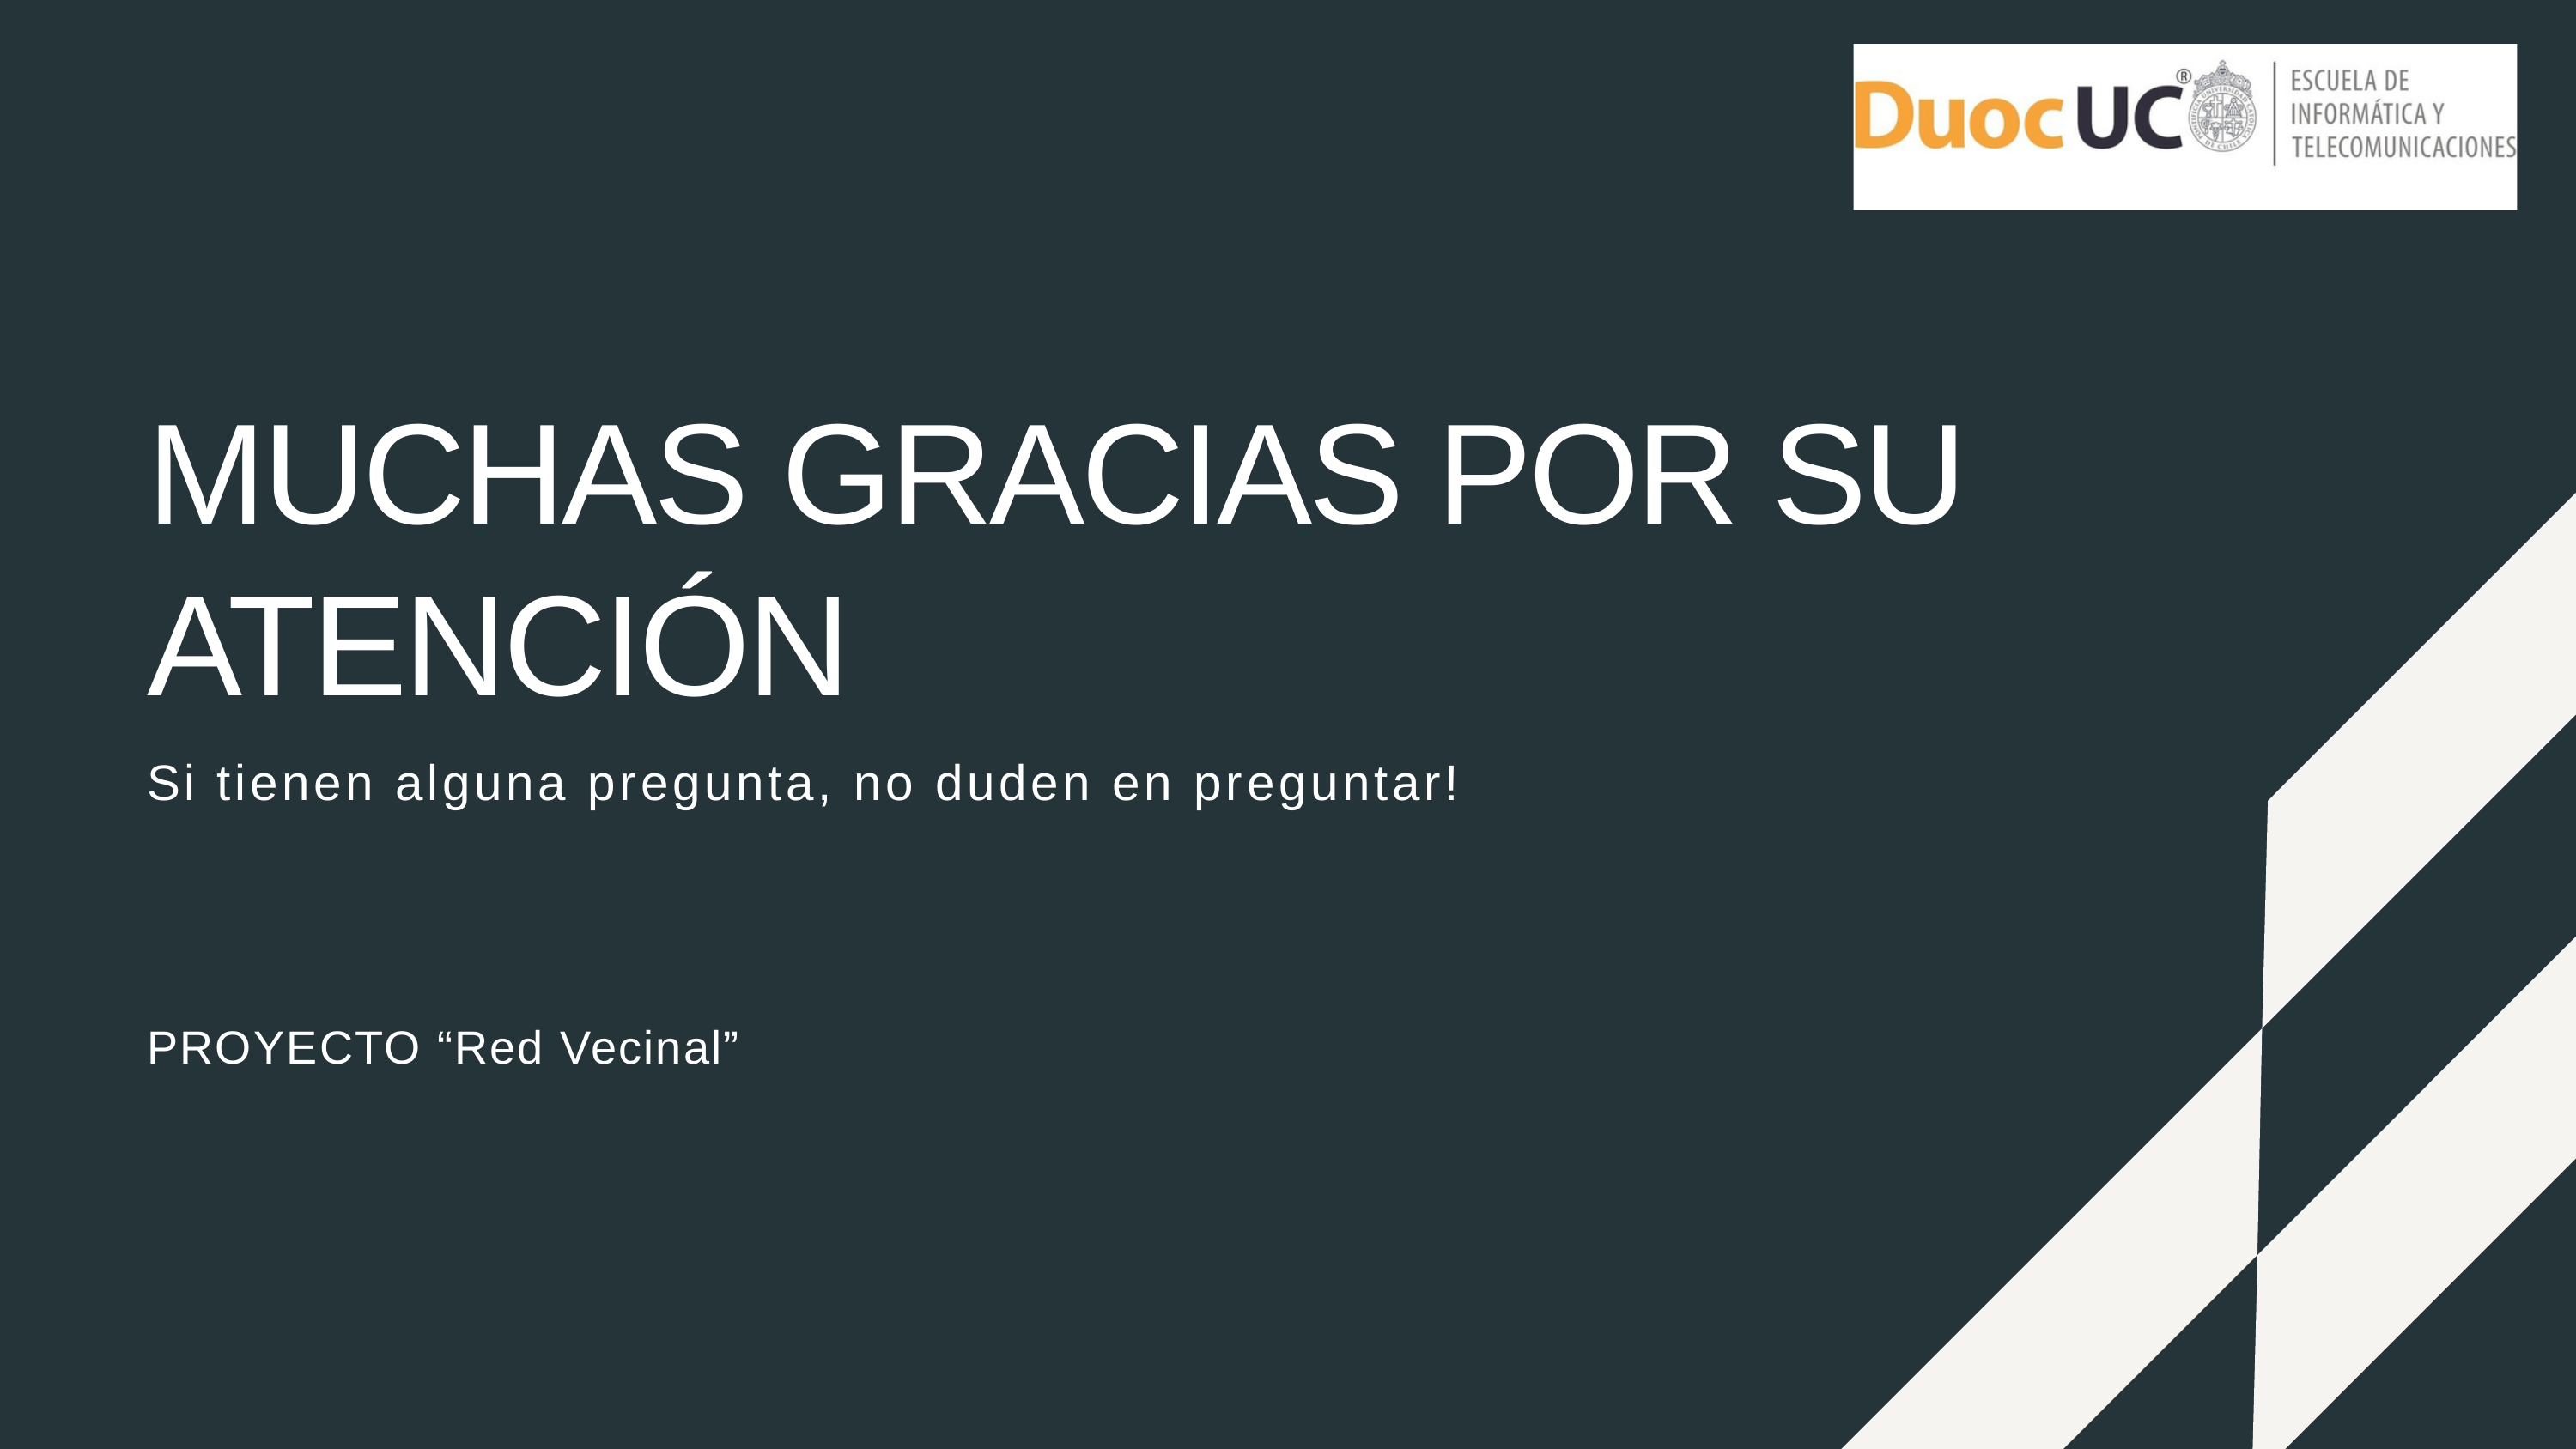

MUCHAS GRACIAS POR SU ATENCIÓN
Si tienen alguna pregunta, no duden en preguntar!
PROYECTO “Red Vecinal”